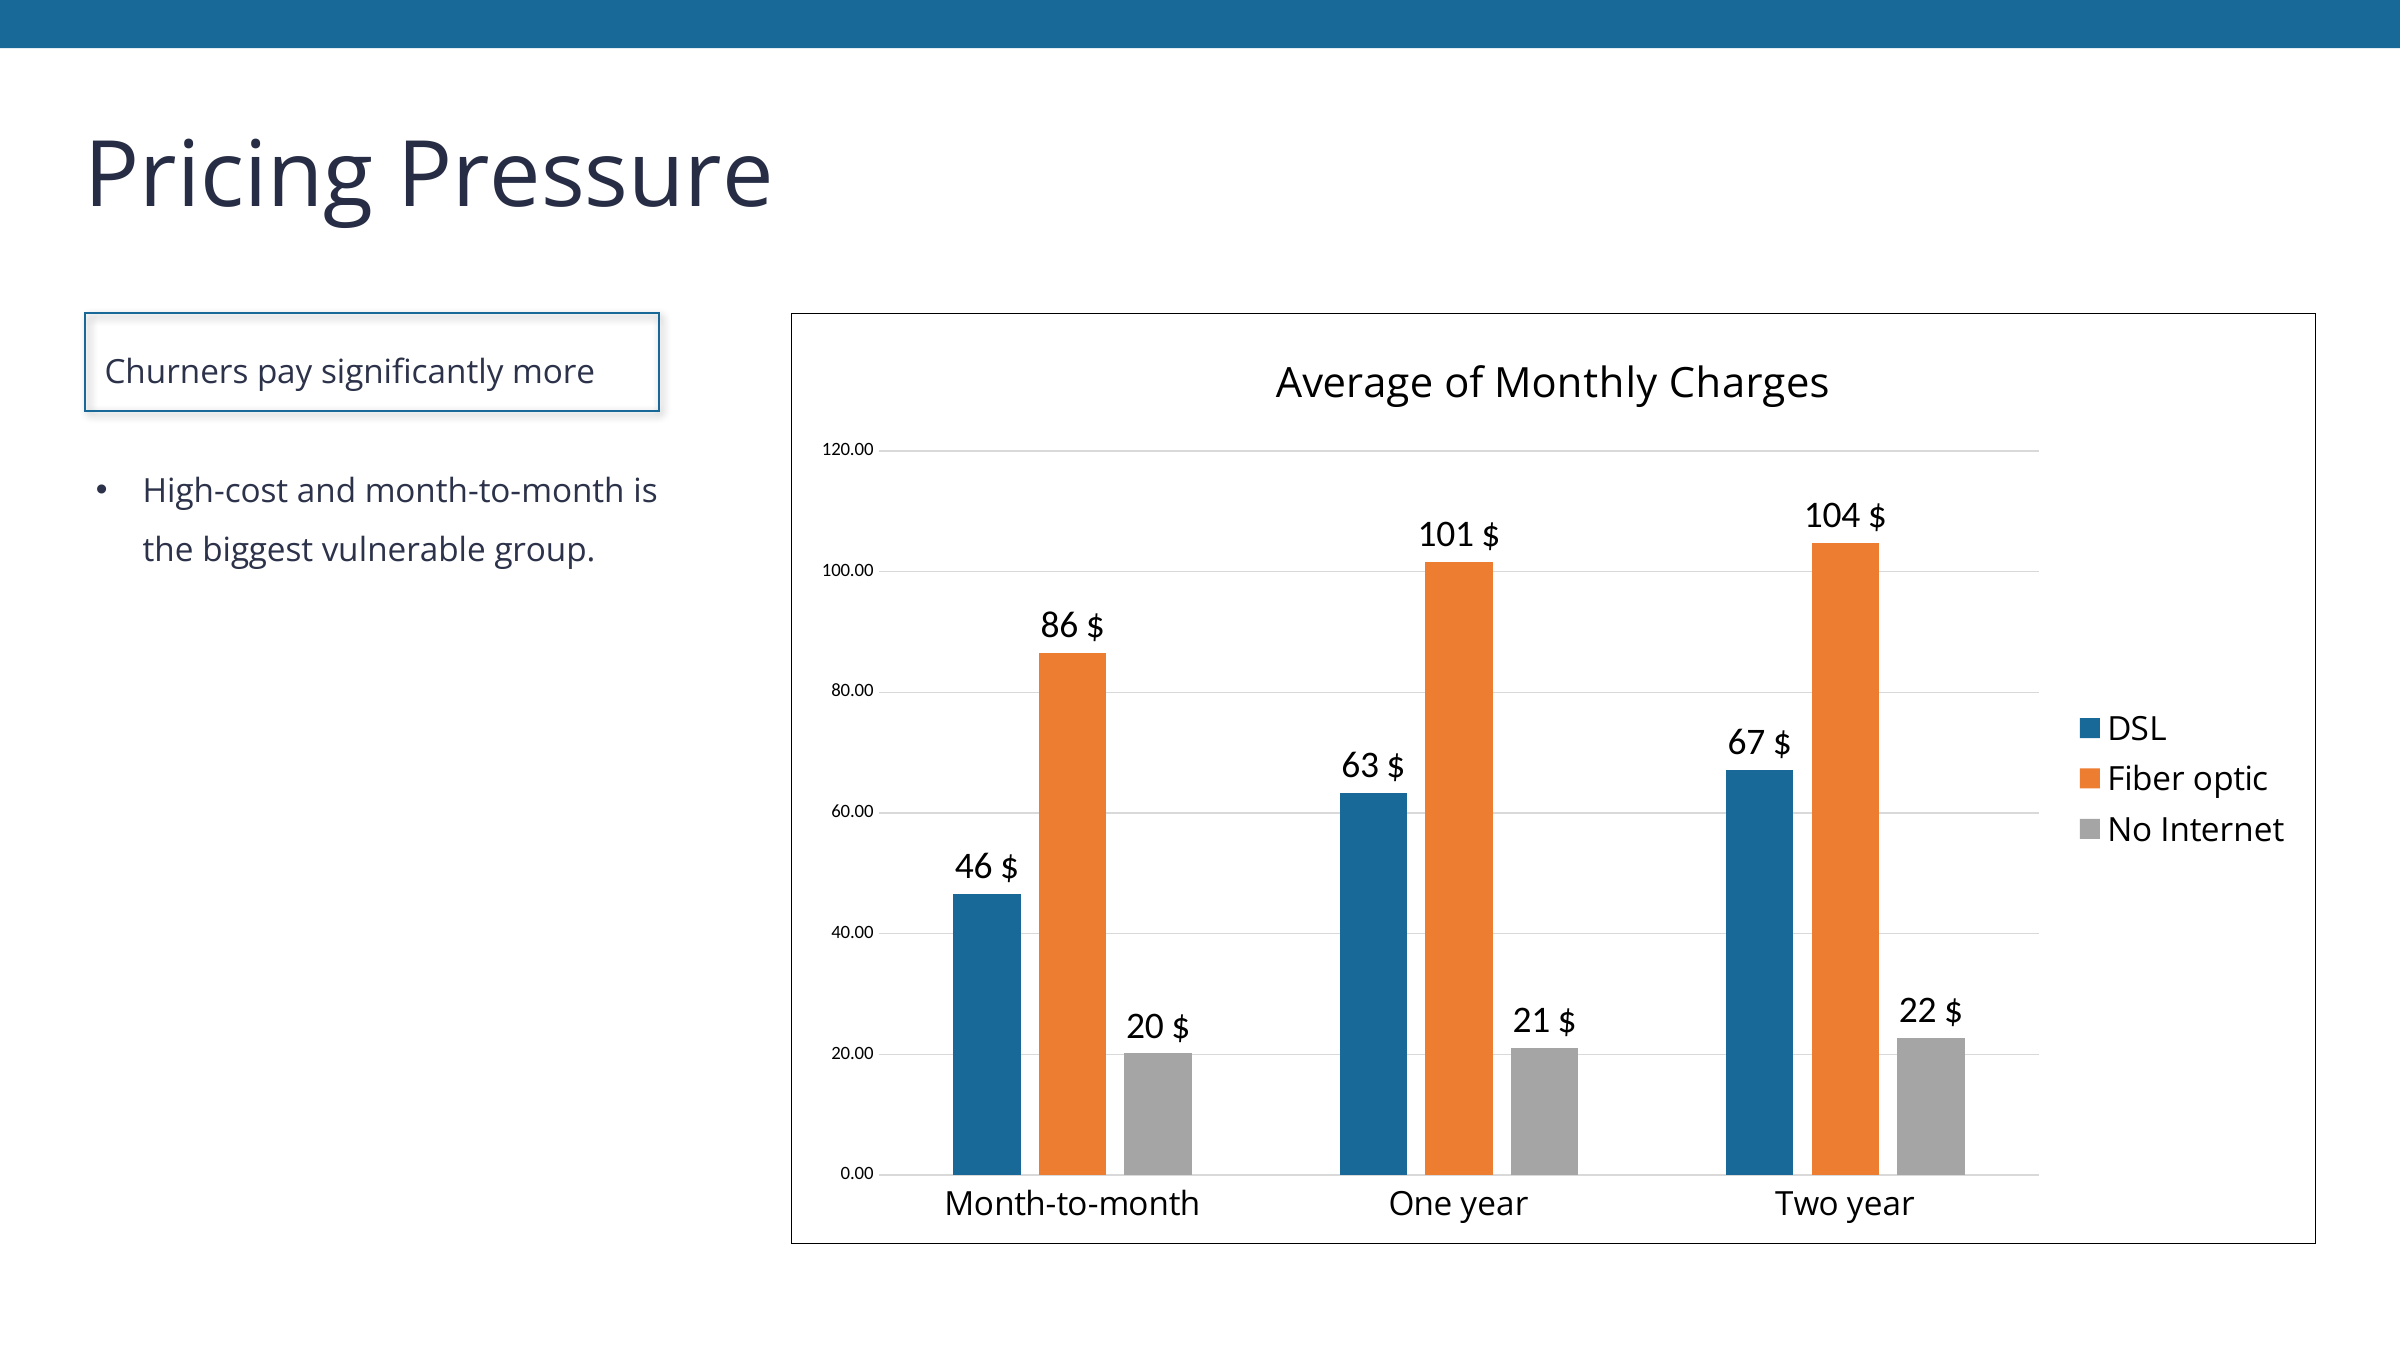

Pricing Pressure

### Chart: Average of Monthly Charges

| Category | DSL | Fiber optic | No Internet  |
|---|---|---|---|
| Month-to-month | 46.61738578680203 | 86.47332185886414 | 20.180303030303026 |
| One year | 63.325471698113205 | 101.6533653846154 | 21.138888888888893 |
| Two year | 67.14166666666667 | 104.71290322580644 | 22.7 |
 Churners pay significantly more

High-cost and month-to-month is the biggest vulnerable group.